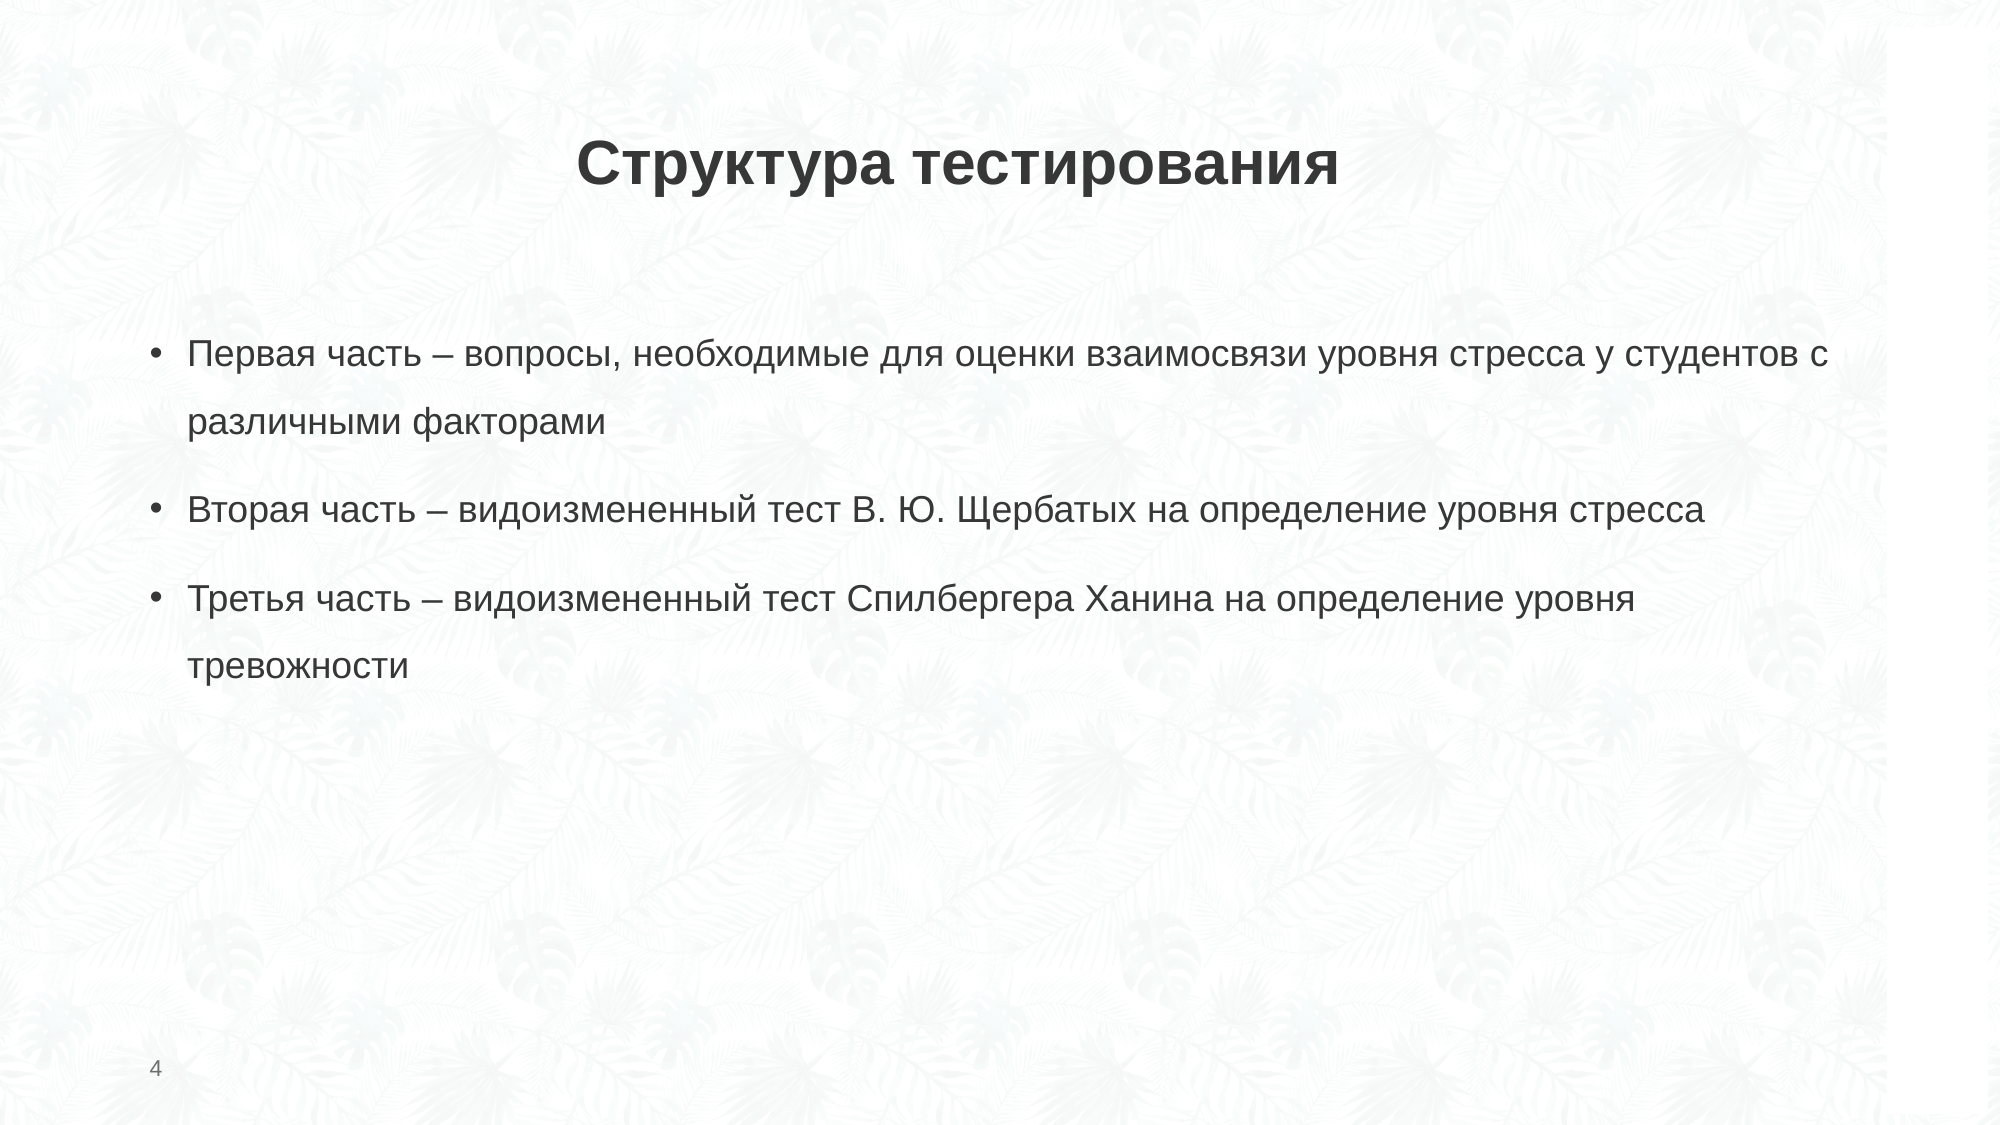

# Структура тестирования
Первая часть – вопросы, необходимые для оценки взаимосвязи уровня стресса у студентов с различными факторами
Вторая часть – видоизмененный тест В. Ю. Щербатых на определение уровня стресса
Третья часть – видоизмененный тест Спилбергера Ханина на определение уровня тревожности

4